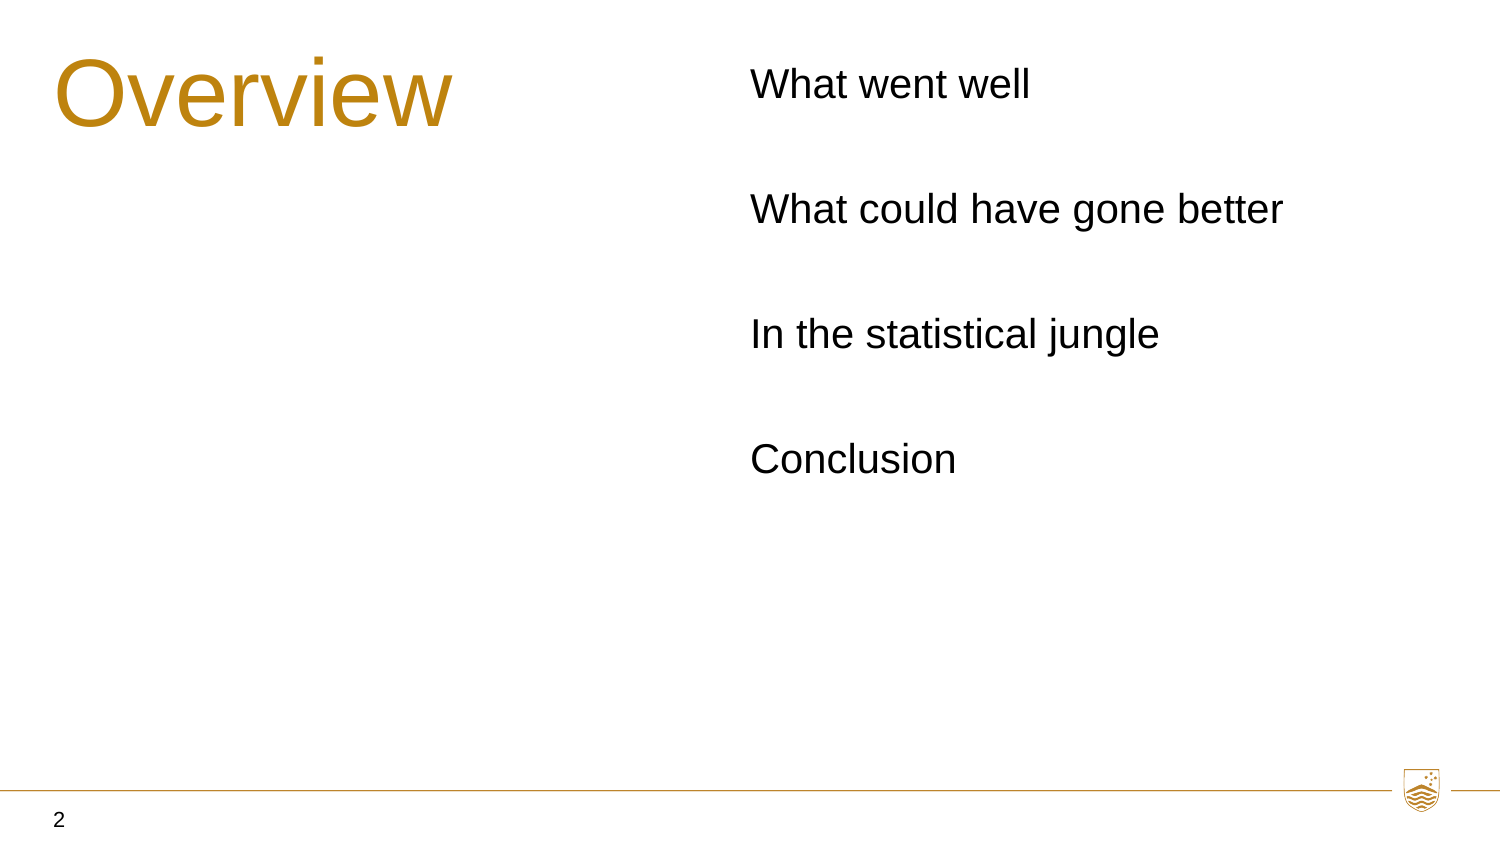

# Overview
What went well

What could have gone better

In the statistical jungle

Conclusion

2